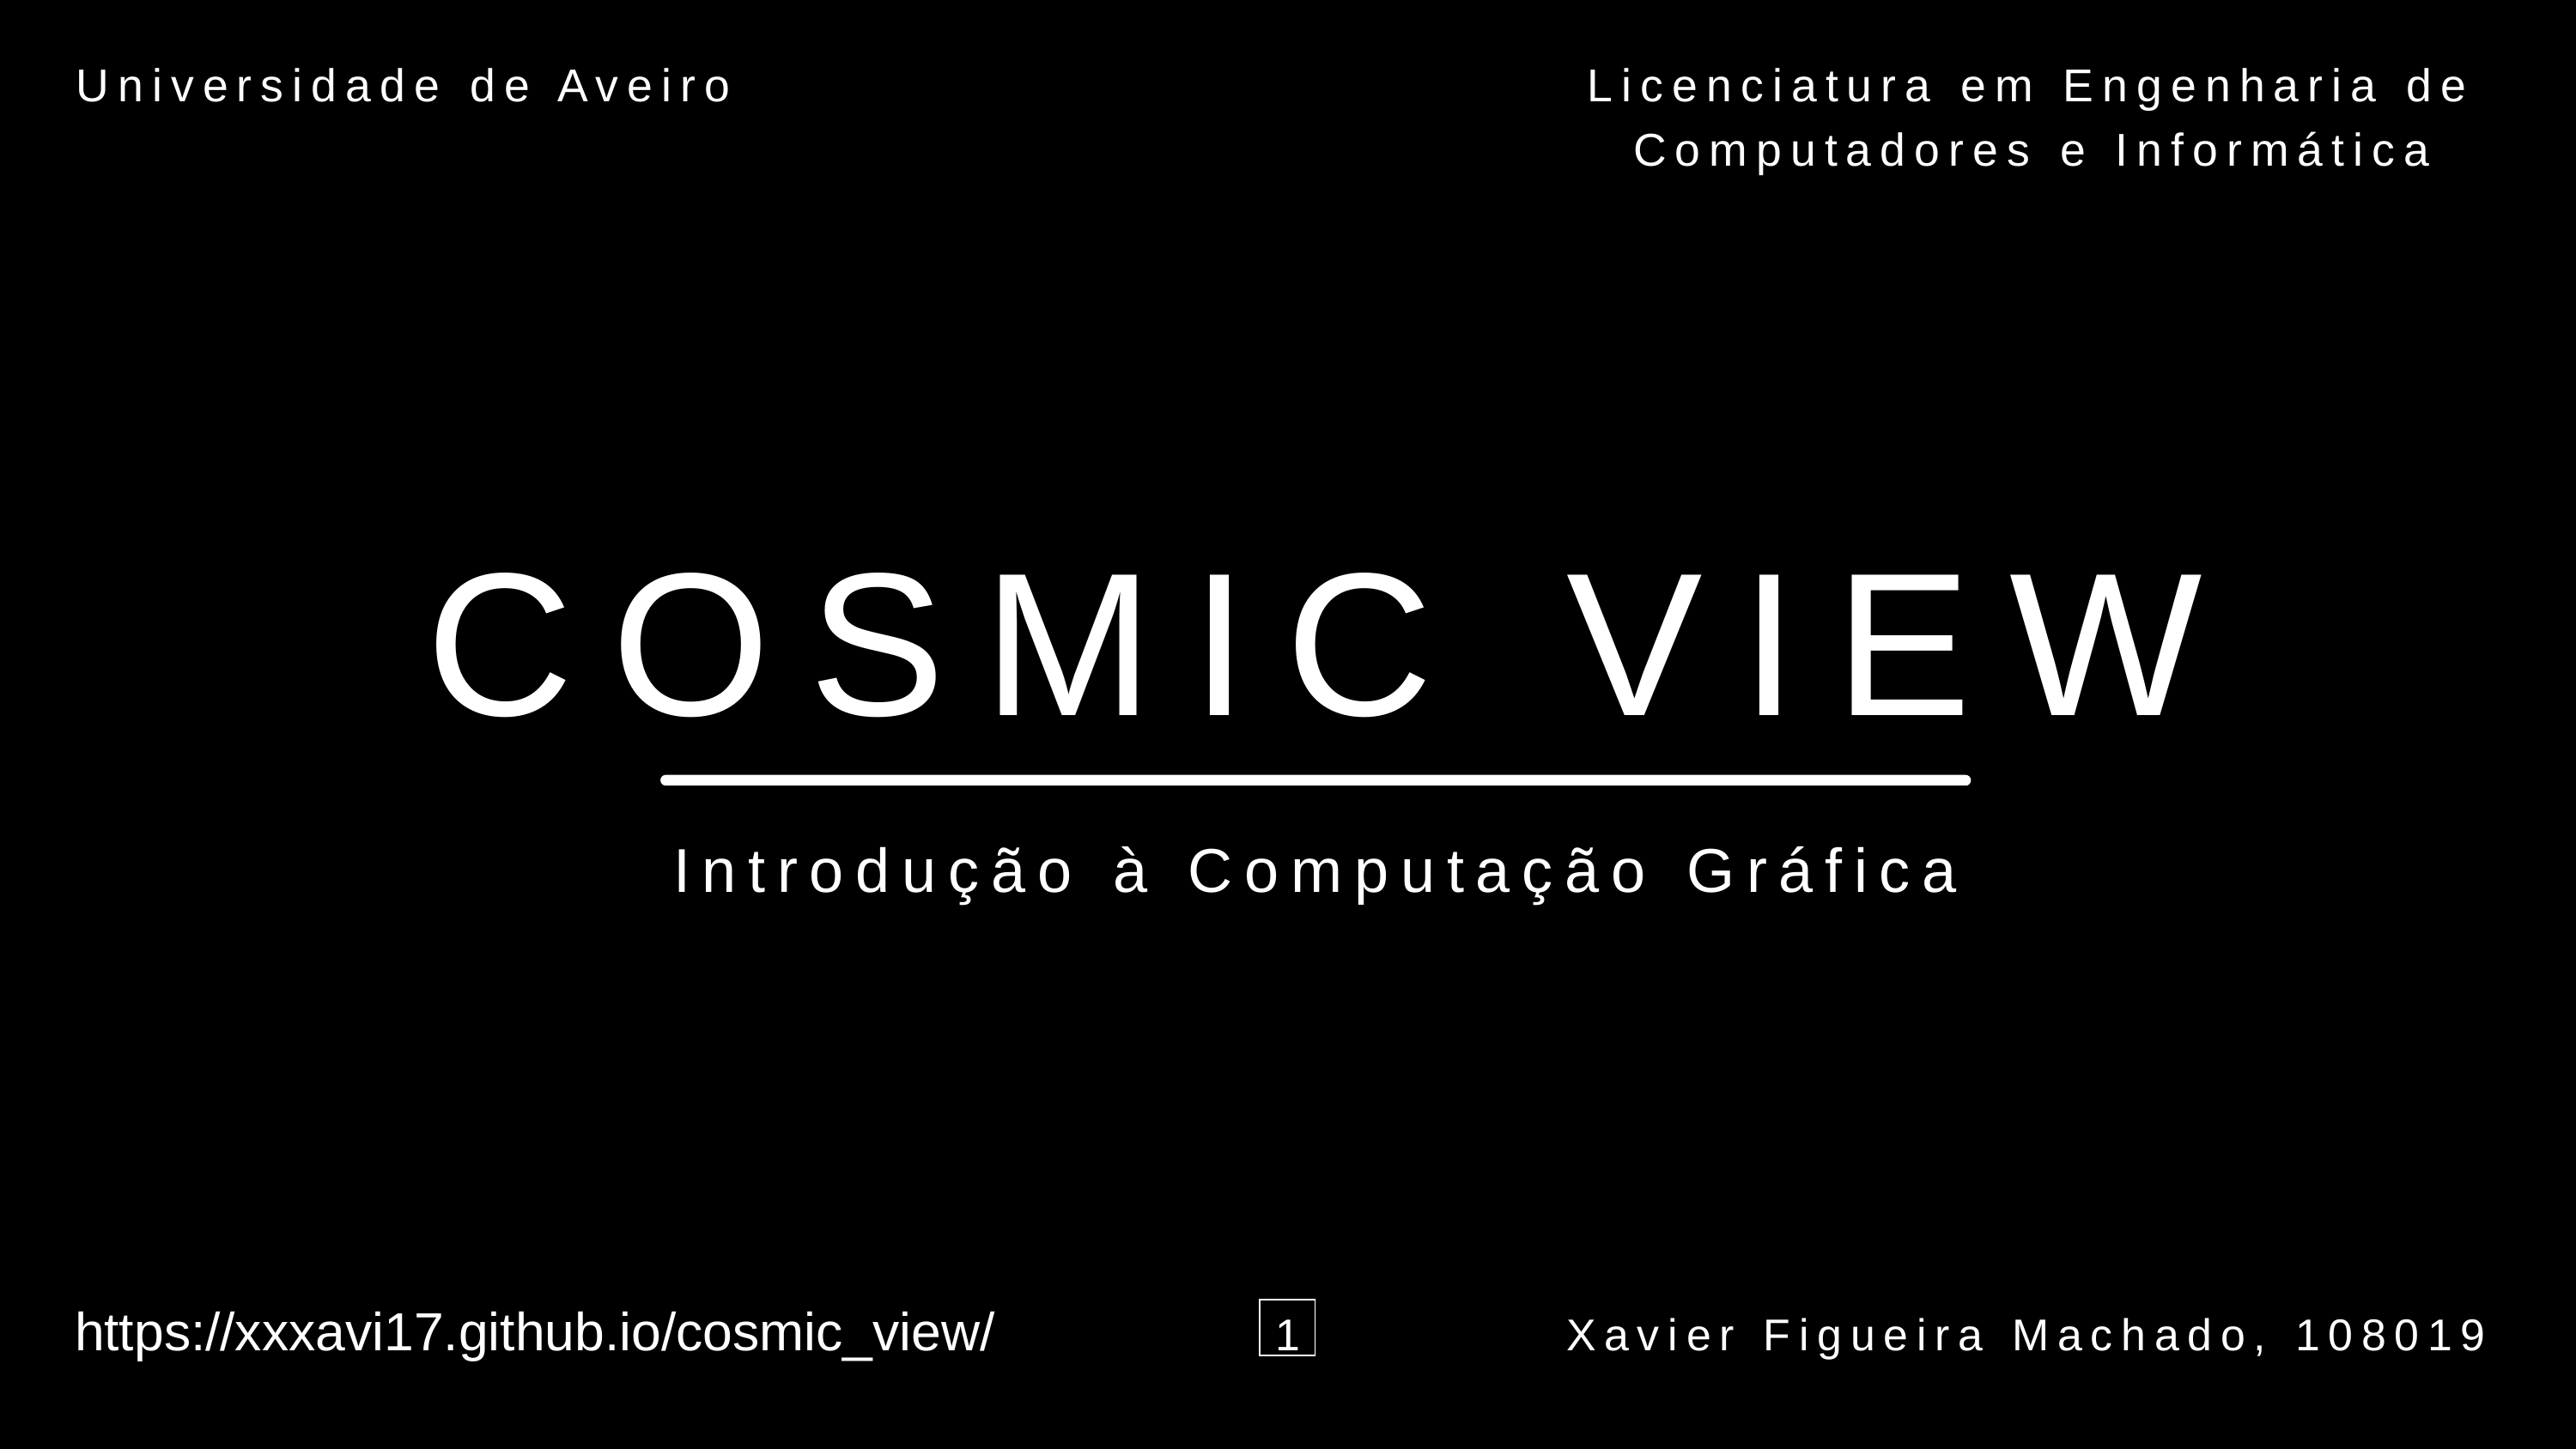

Universidade de Aveiro
Licenciatura em Engenharia de Computadores e Informática
COSMIC VIEW

Introdução à Computação Gráfica
https://xxxavi17.github.io/cosmic_view/
1
Xavier Figueira Machado, 108019